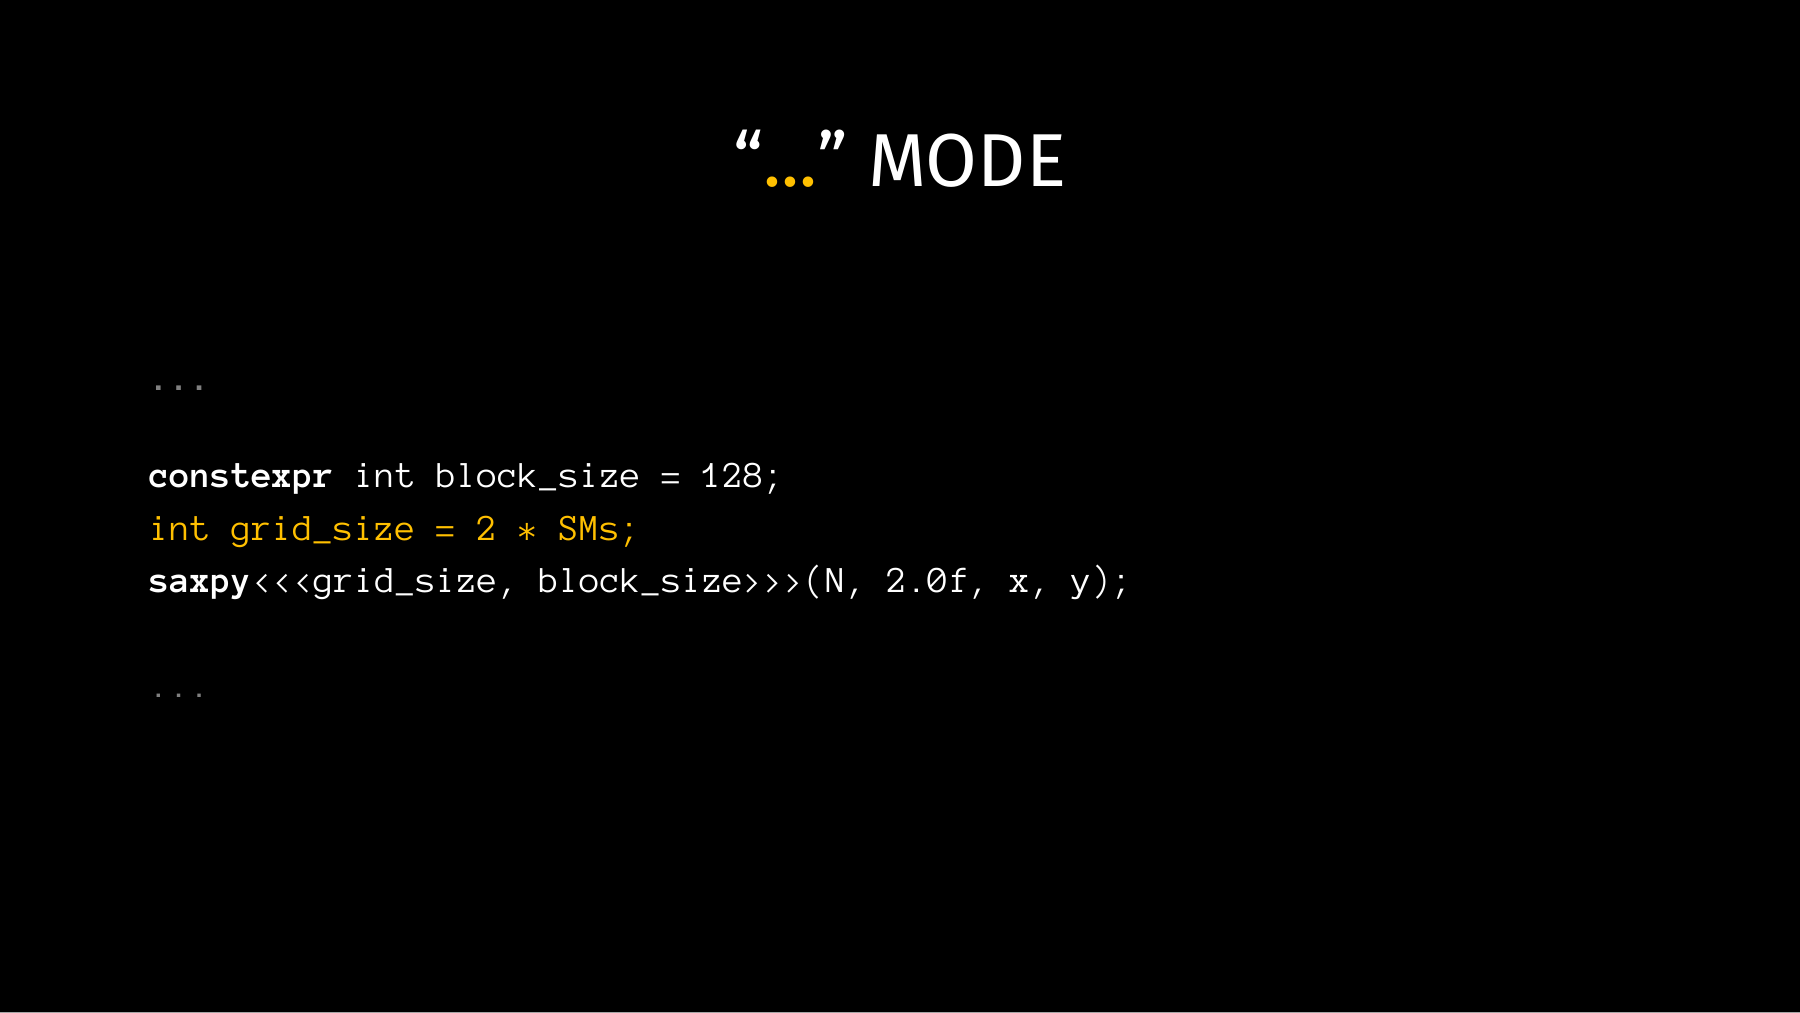

...
constexpr int block_size = 128;
int grid_size = 2 * SMs;
saxpy<<<grid_size, block_size>>>(N, 2.0f, x, y);

...
“...” MODE